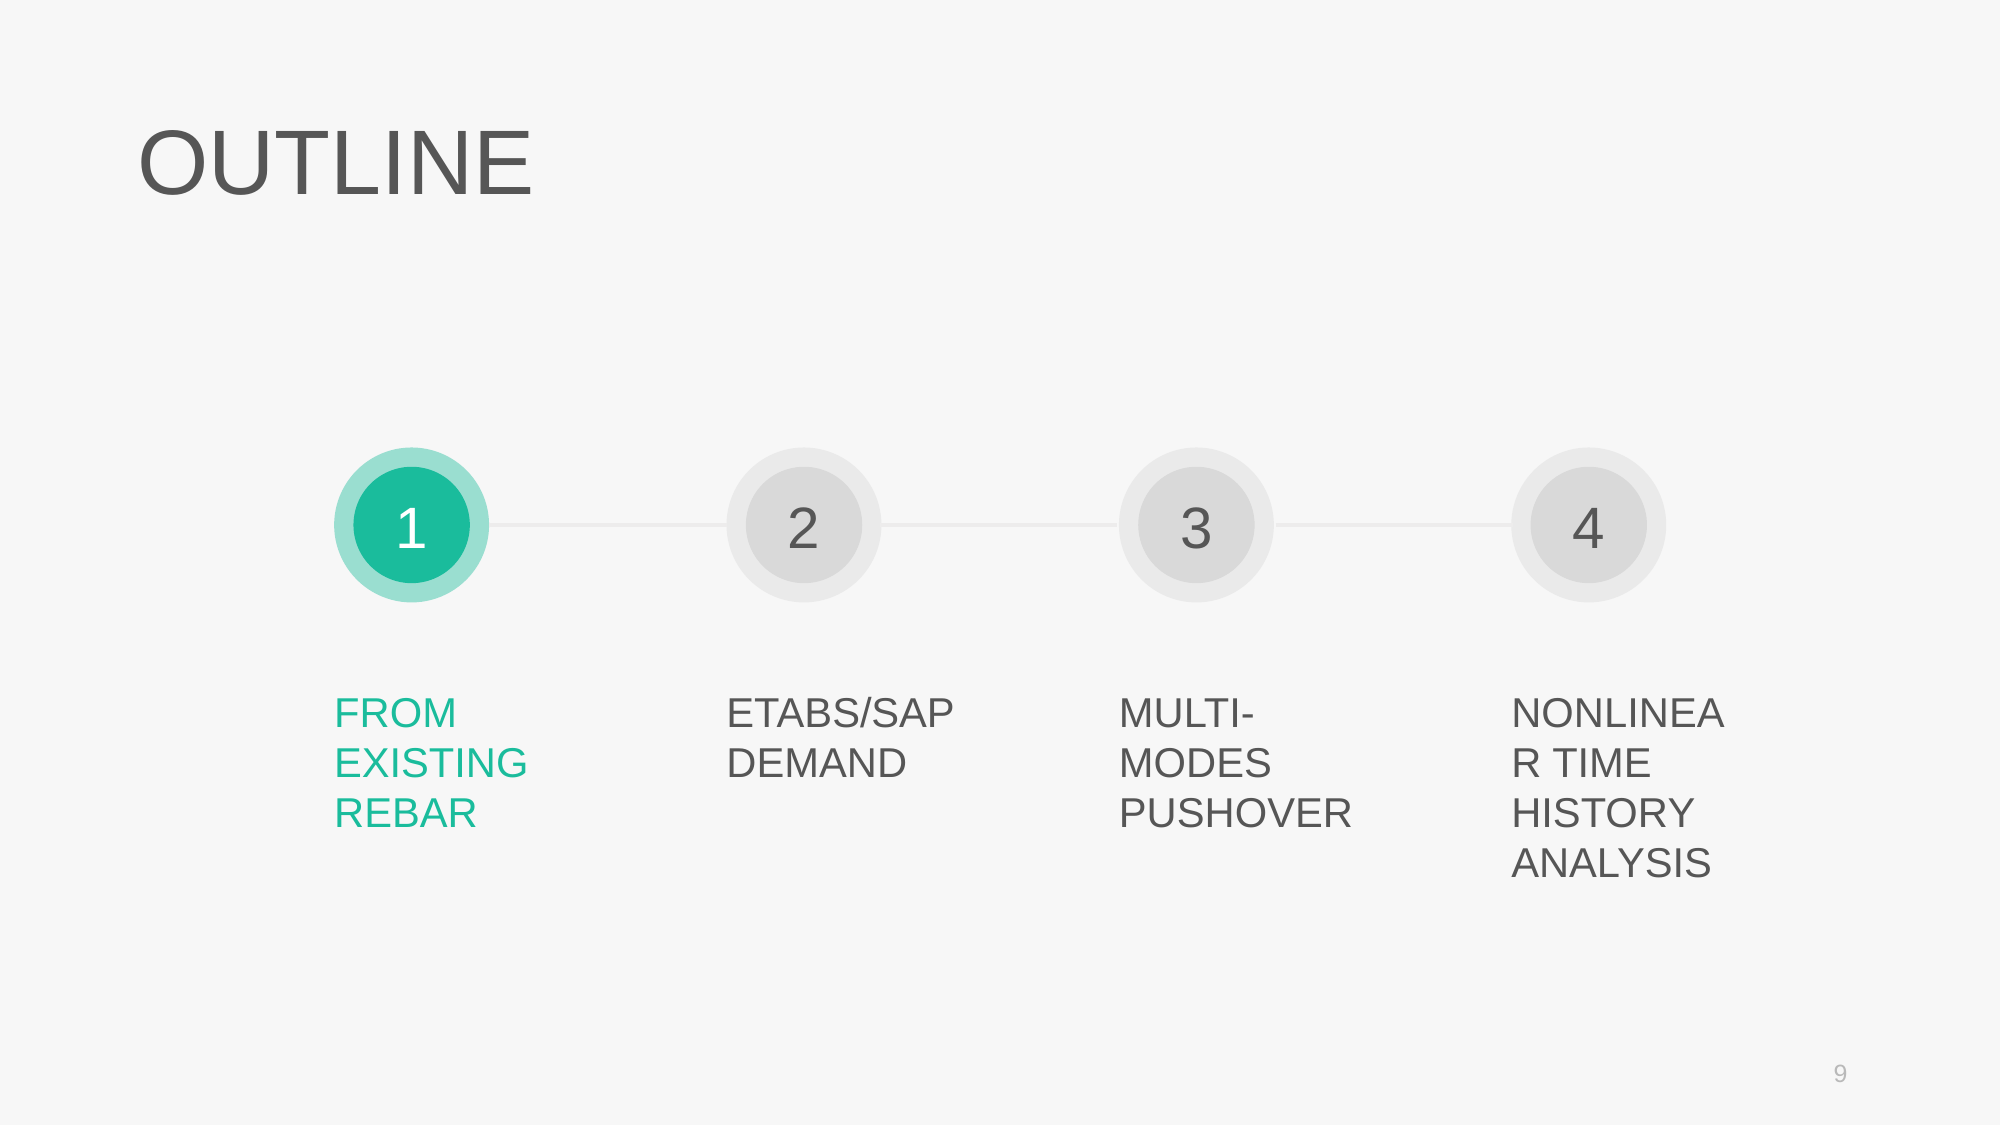

OUTLINE
1

2

3

4

FROM EXISTING REBAR
ETABS/SAP DEMAND
MULTI-MODES PUSHOVER
NONLINEAR TIME HISTORY ANALYSIS
9